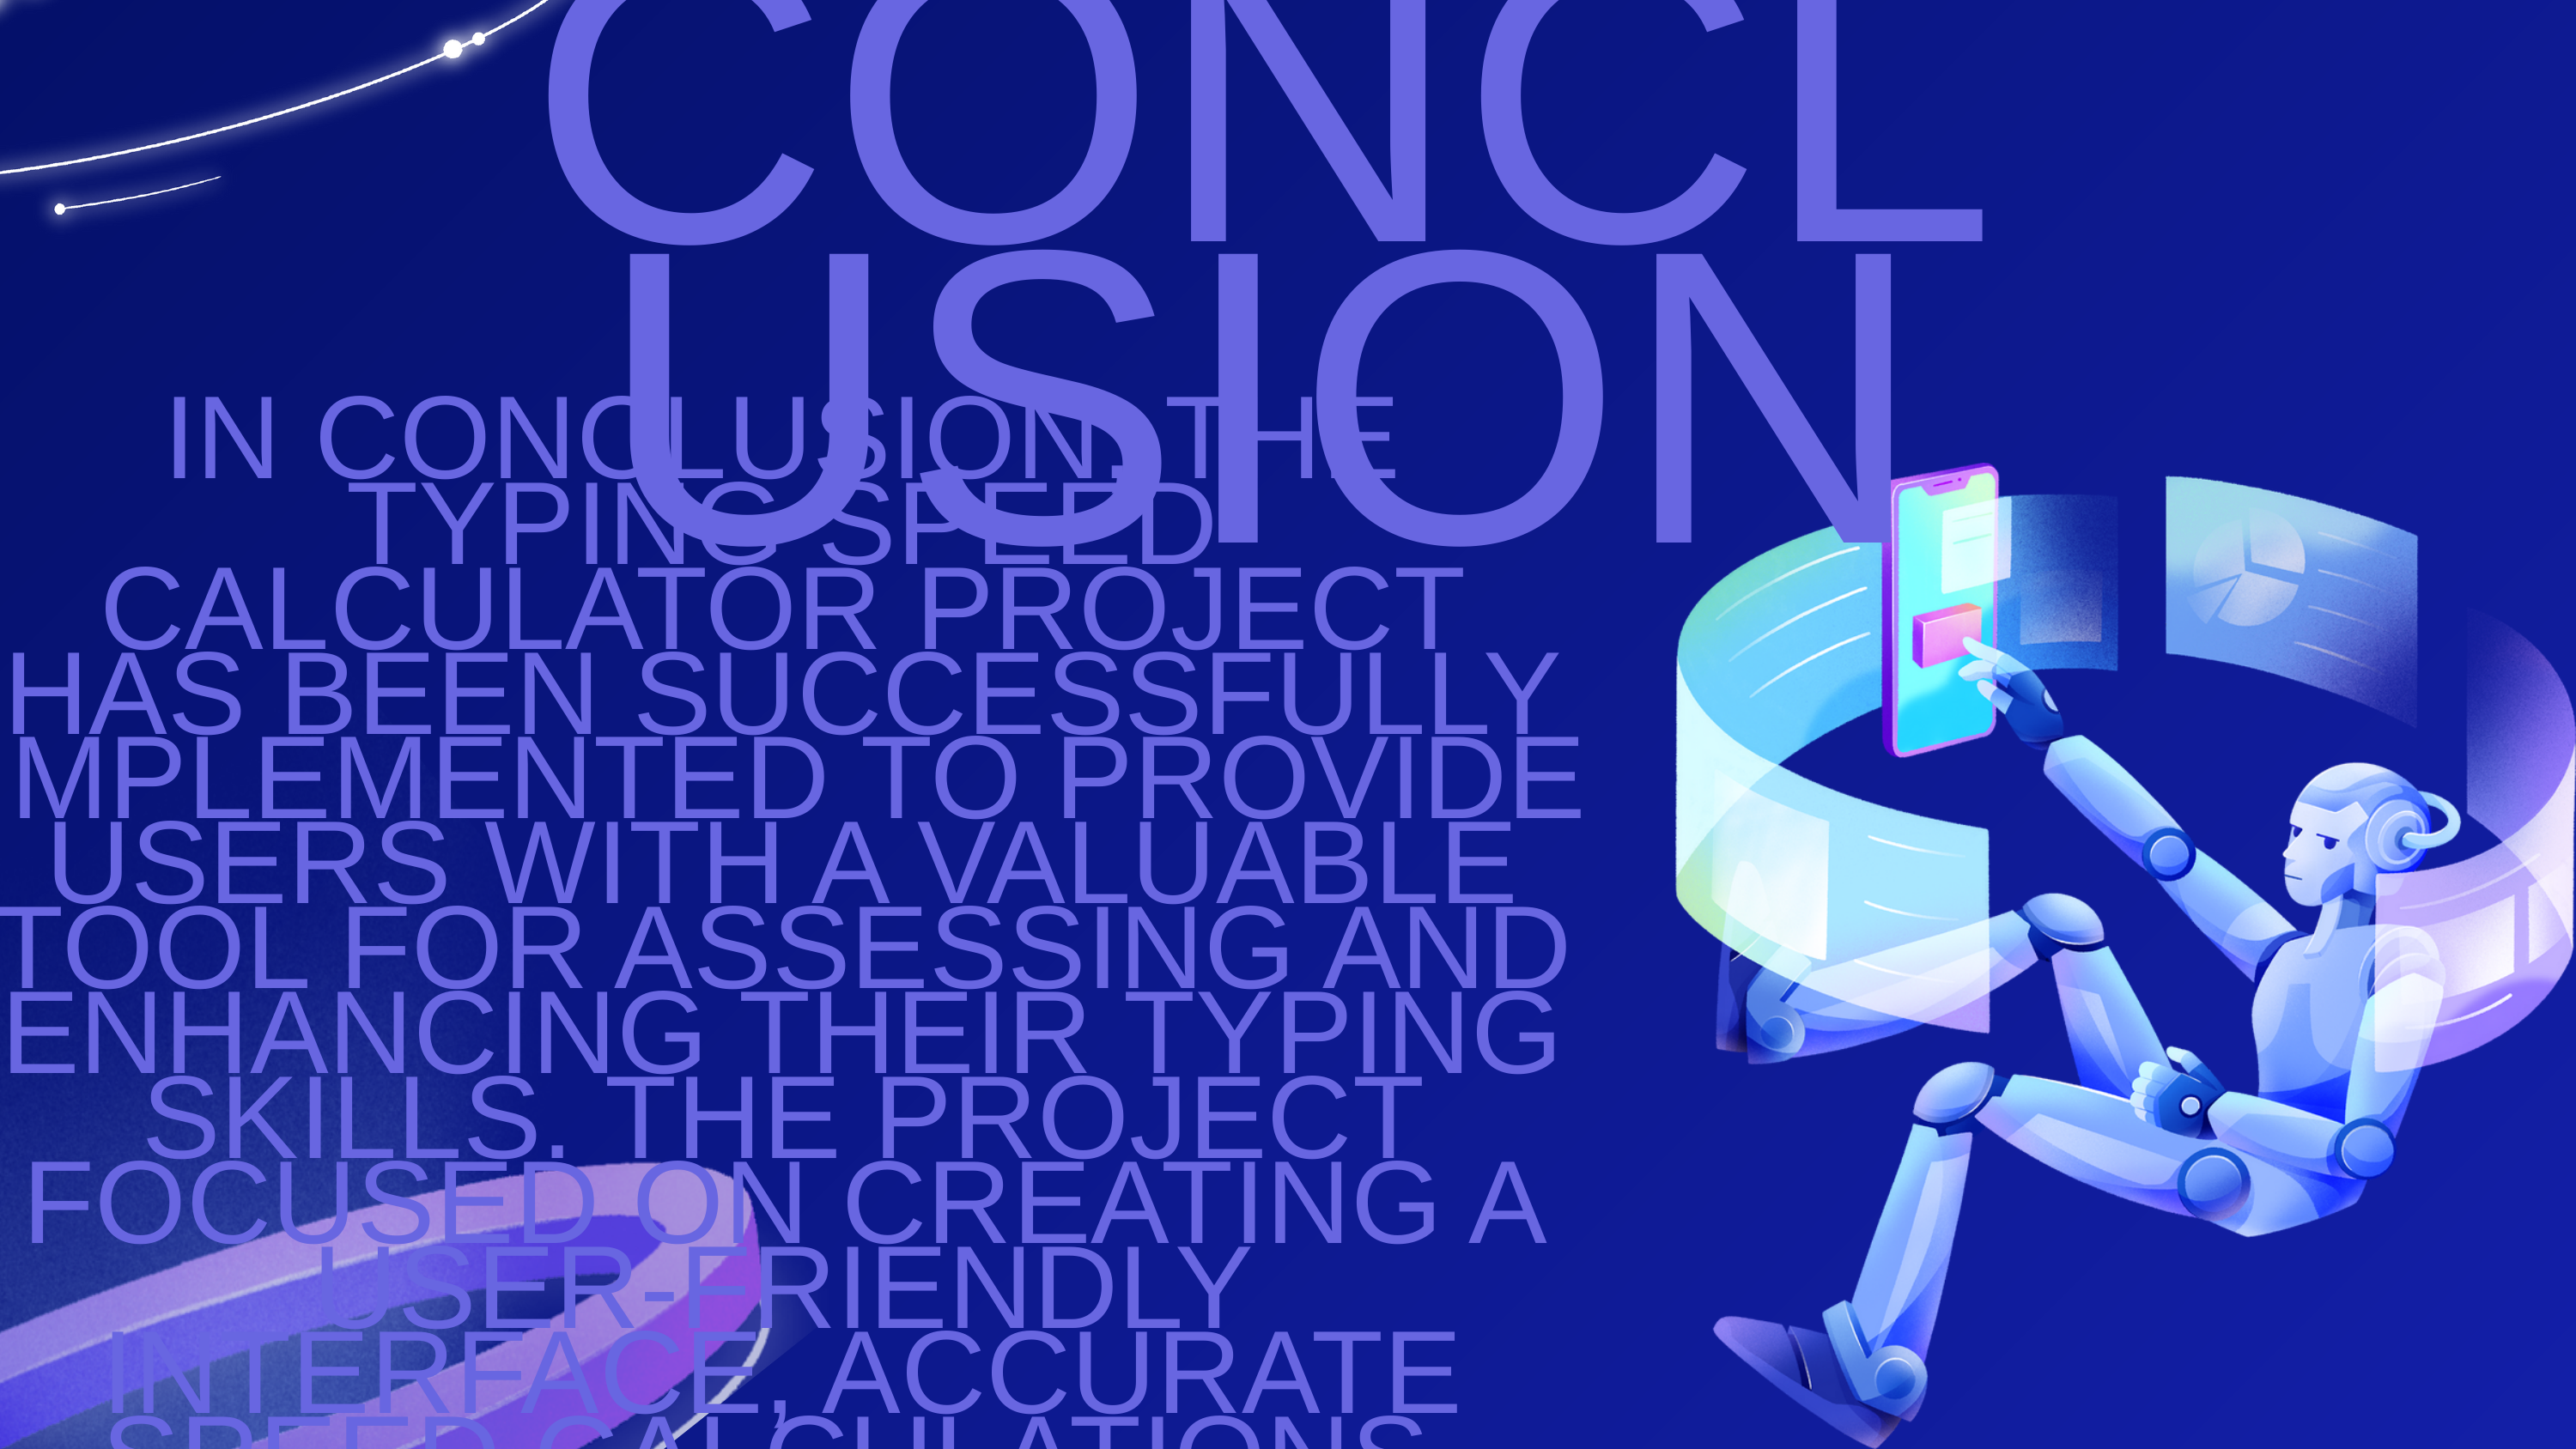

CONCLUSION
IN CONCLUSION, THE TYPING SPEED CALCULATOR PROJECT HAS BEEN SUCCESSFULLY IMPLEMENTED TO PROVIDE USERS WITH A VALUABLE TOOL FOR ASSESSING AND ENHANCING THEIR TYPING SKILLS. THE PROJECT FOCUSED ON CREATING A USER-FRIENDLY INTERFACE, ACCURATE SPEED CALCULATIONS, AND THE INCLUSION OF TYPING ACCURACY AS A SIGNIFICANT METRIC. SEVERAL KEY ASPECTS WERE ADDRESSED THROUGHOUT THE DEVELOPMENT PROCESS.